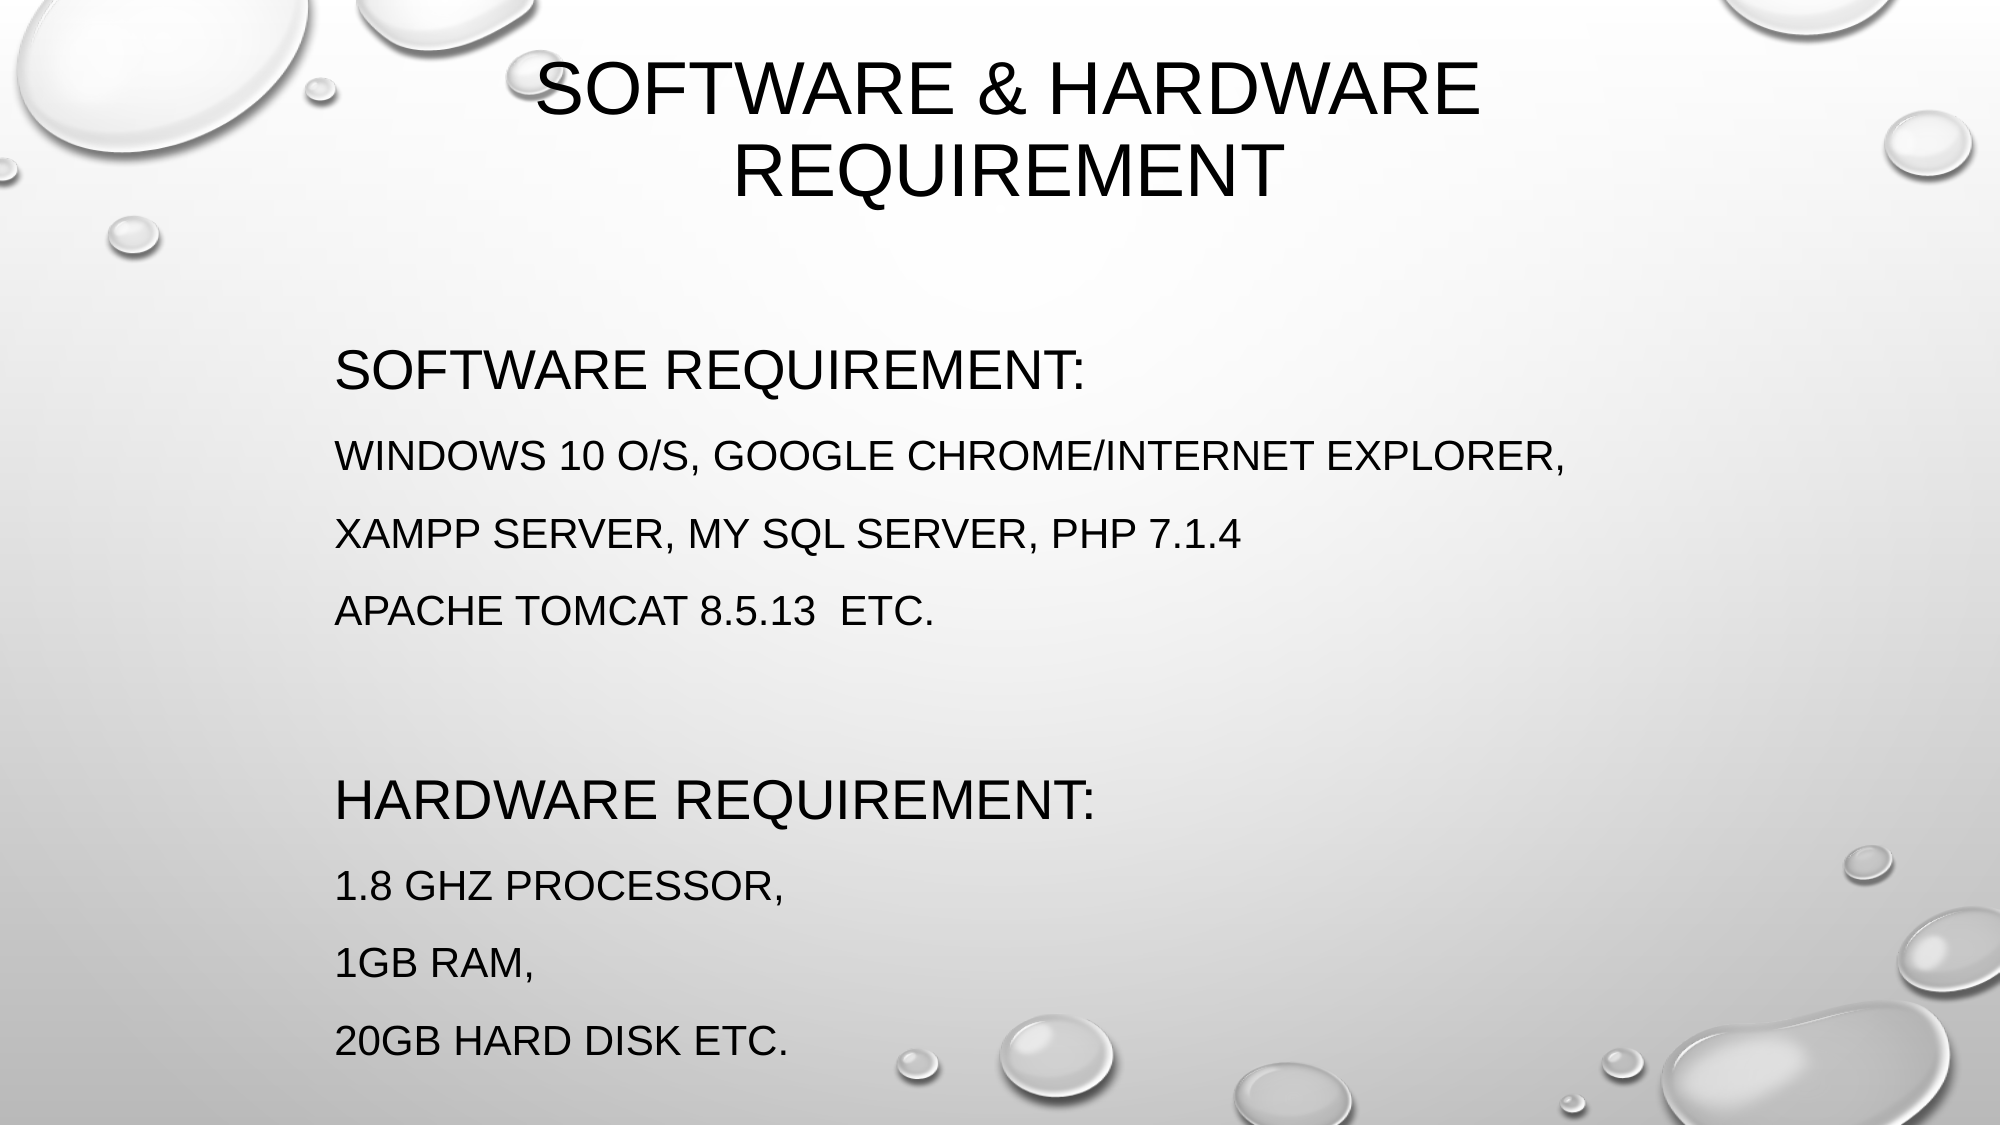

# Software & Hardware Requirement
Software Requirement:
Windows 10 O/S, Google Chrome/Internet Explorer,
XAMPP Server, My SQL Server, PHP 7.1.4
Apache Tomcat 8.5.13  etc.

Hardware Requirement:
1.8 GHz processor,
1GB RAM,
20GB Hard disk etc.